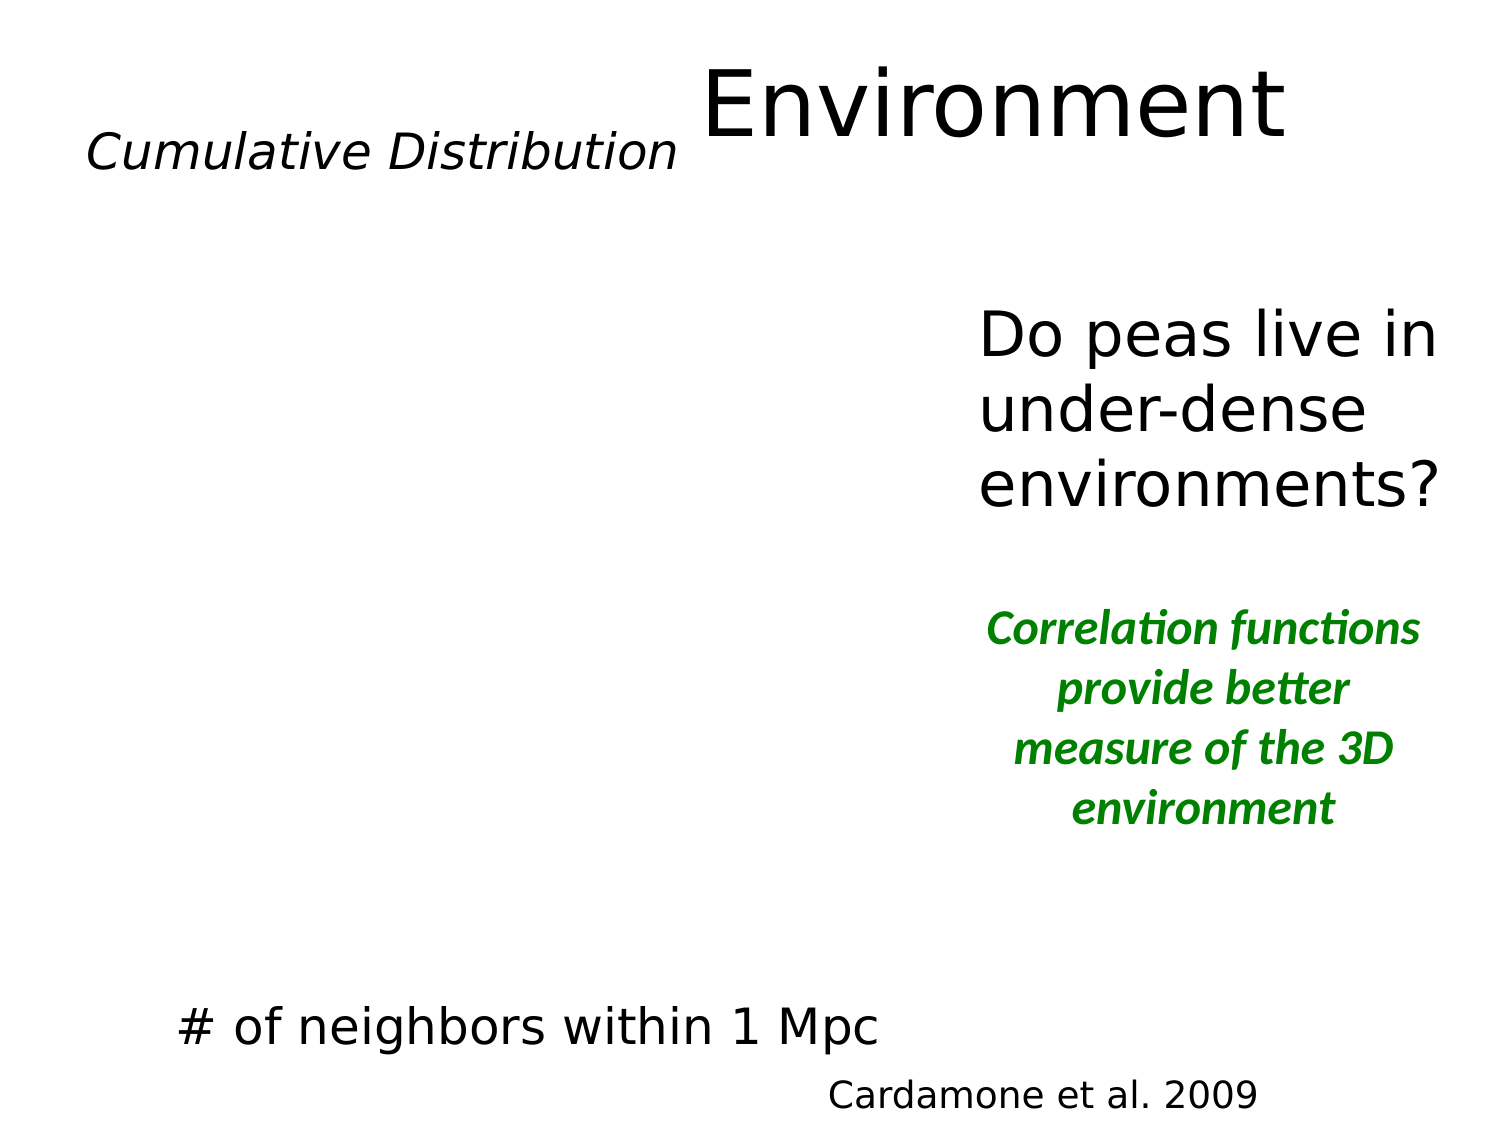

# Environment
Cumulative Distribution

	Do peas live in under-dense environments?
Correlation functions provide better measure of the 3D environment
# of neighbors within 1 Mpc
Cardamone et al. 2009